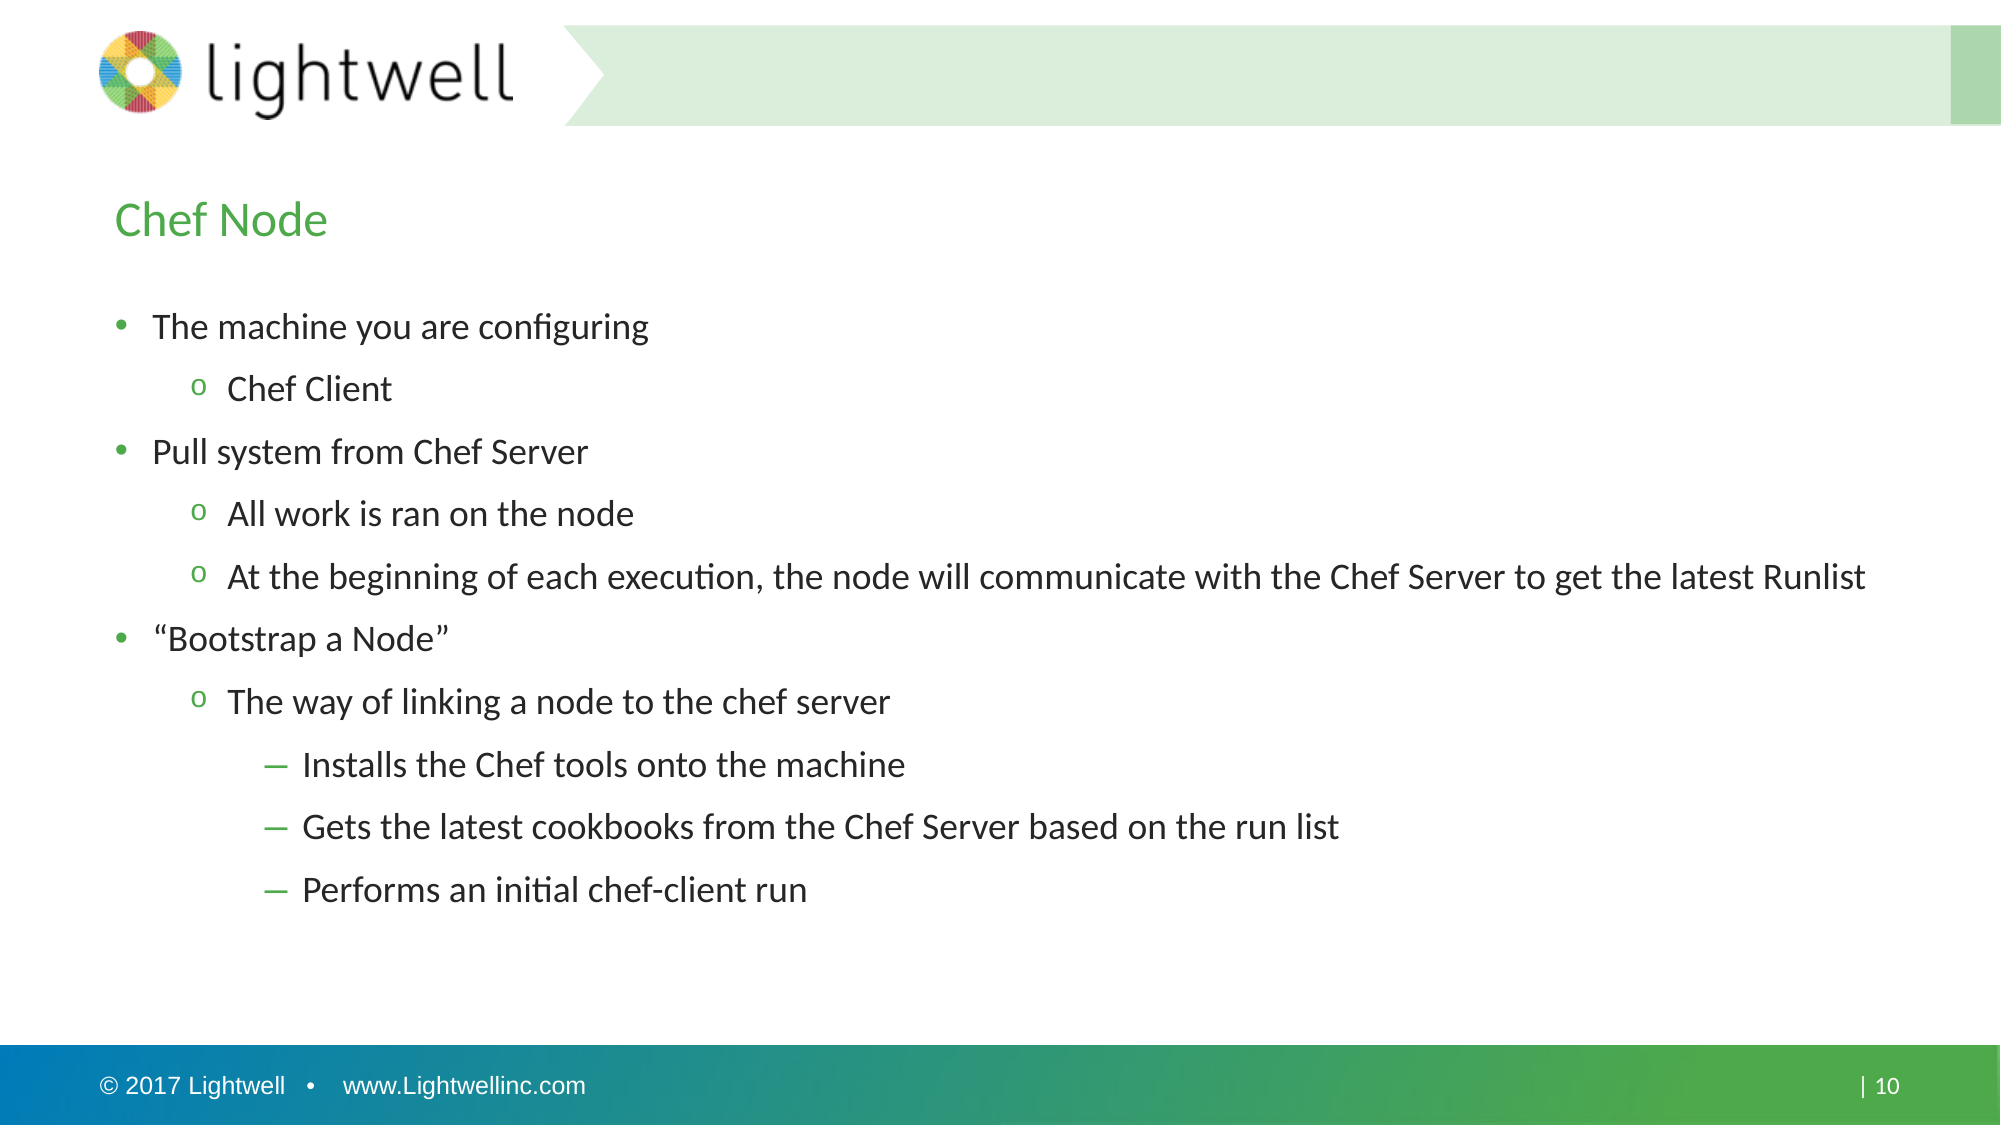

#
Chef Node
The machine you are configuring
Chef Client
Pull system from Chef Server
All work is ran on the node
At the beginning of each execution, the node will communicate with the Chef Server to get the latest Runlist
“Bootstrap a Node”
The way of linking a node to the chef server
Installs the Chef tools onto the machine
Gets the latest cookbooks from the Chef Server based on the run list
Performs an initial chef-client run
© 2017 Lightwell   •    www.Lightwellinc.com
| 10